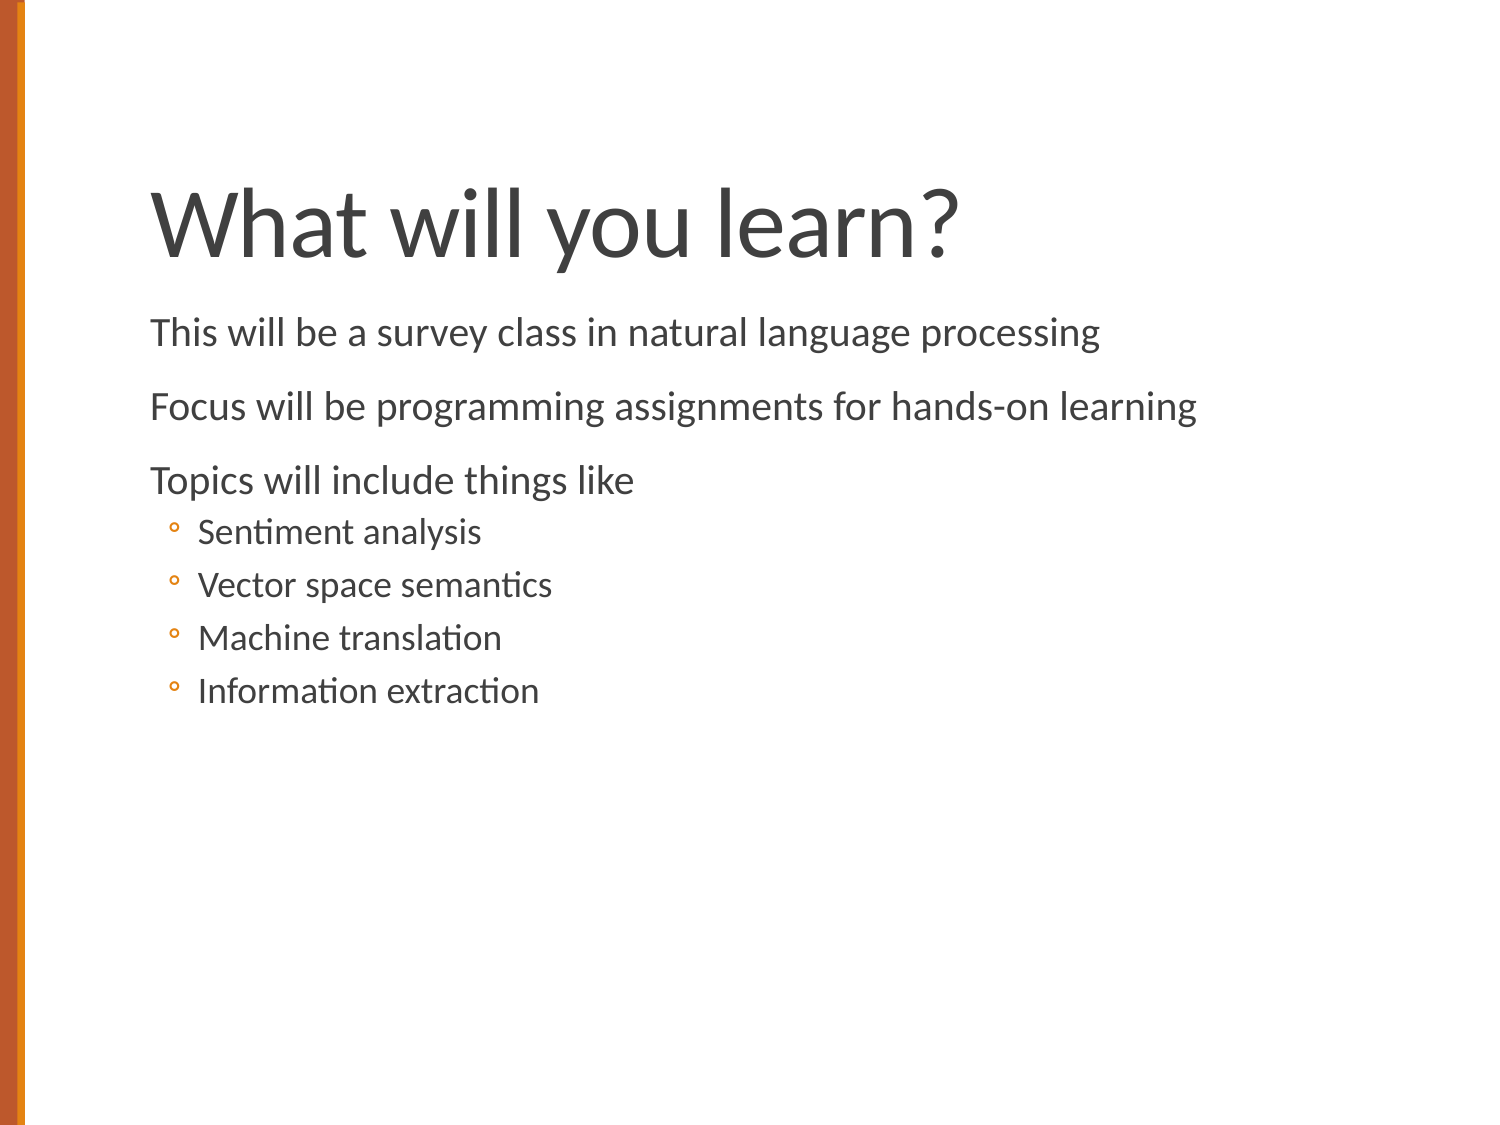

# What will you learn?
This will be a survey class in natural language processing
Focus will be programming assignments for hands-on learning
Topics will include things like
Sentiment analysis
Vector space semantics
Machine translation
Information extraction
13